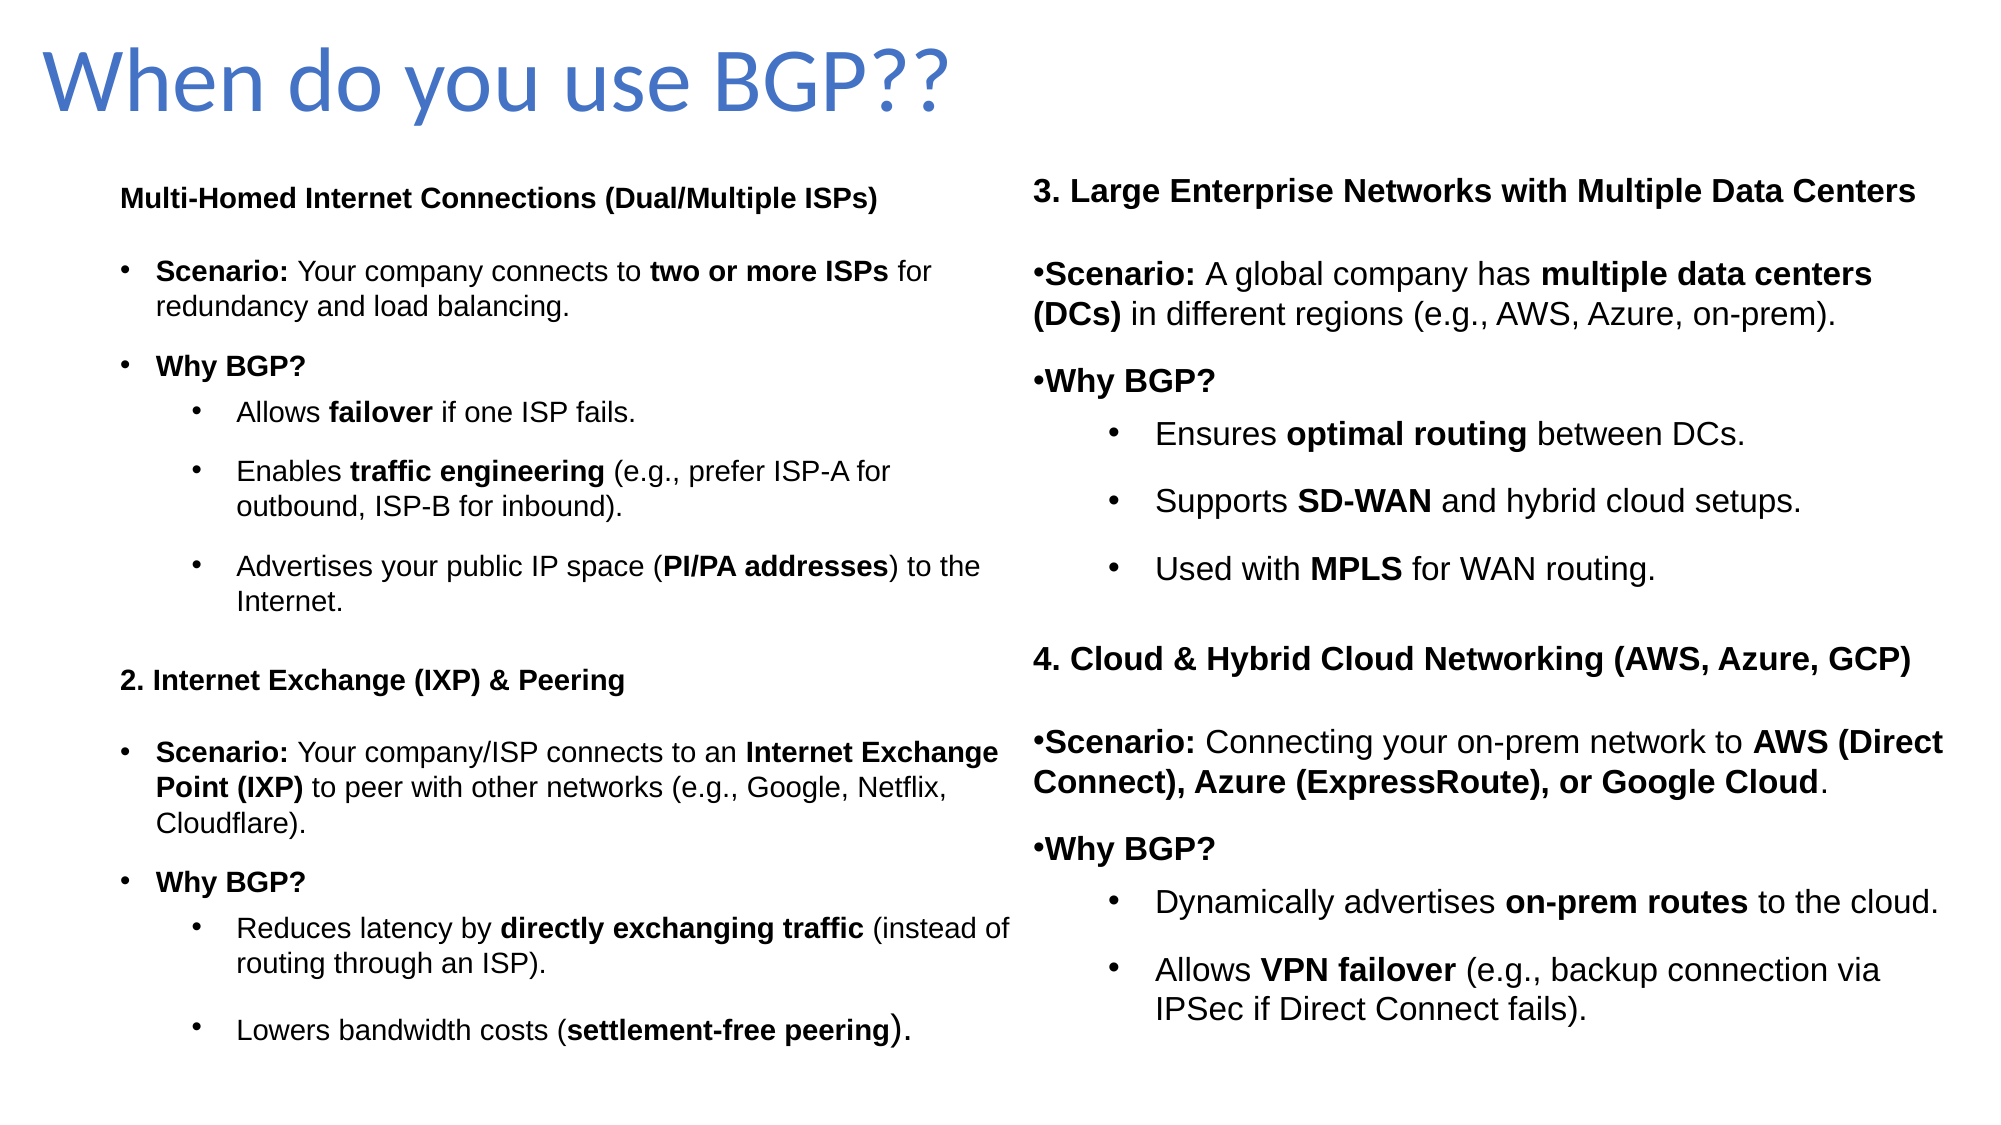

# When do you use BGP??
3. Large Enterprise Networks with Multiple Data Centers
Scenario: A global company has multiple data centers (DCs) in different regions (e.g., AWS, Azure, on-prem).
Why BGP?
Ensures optimal routing between DCs.
Supports SD-WAN and hybrid cloud setups.
Used with MPLS for WAN routing.
4. Cloud & Hybrid Cloud Networking (AWS, Azure, GCP)
Scenario: Connecting your on-prem network to AWS (Direct Connect), Azure (ExpressRoute), or Google Cloud.
Why BGP?
Dynamically advertises on-prem routes to the cloud.
Allows VPN failover (e.g., backup connection via IPSec if Direct Connect fails).

Multi-Homed Internet Connections (Dual/Multiple ISPs)
Scenario: Your company connects to two or more ISPs for redundancy and load balancing.
Why BGP?
Allows failover if one ISP fails.
Enables traffic engineering (e.g., prefer ISP-A for outbound, ISP-B for inbound).
Advertises your public IP space (PI/PA addresses) to the Internet.
2. Internet Exchange (IXP) & Peering
Scenario: Your company/ISP connects to an Internet Exchange Point (IXP) to peer with other networks (e.g., Google, Netflix, Cloudflare).
Why BGP?
Reduces latency by directly exchanging traffic (instead of routing through an ISP).
Lowers bandwidth costs (settlement-free peering).